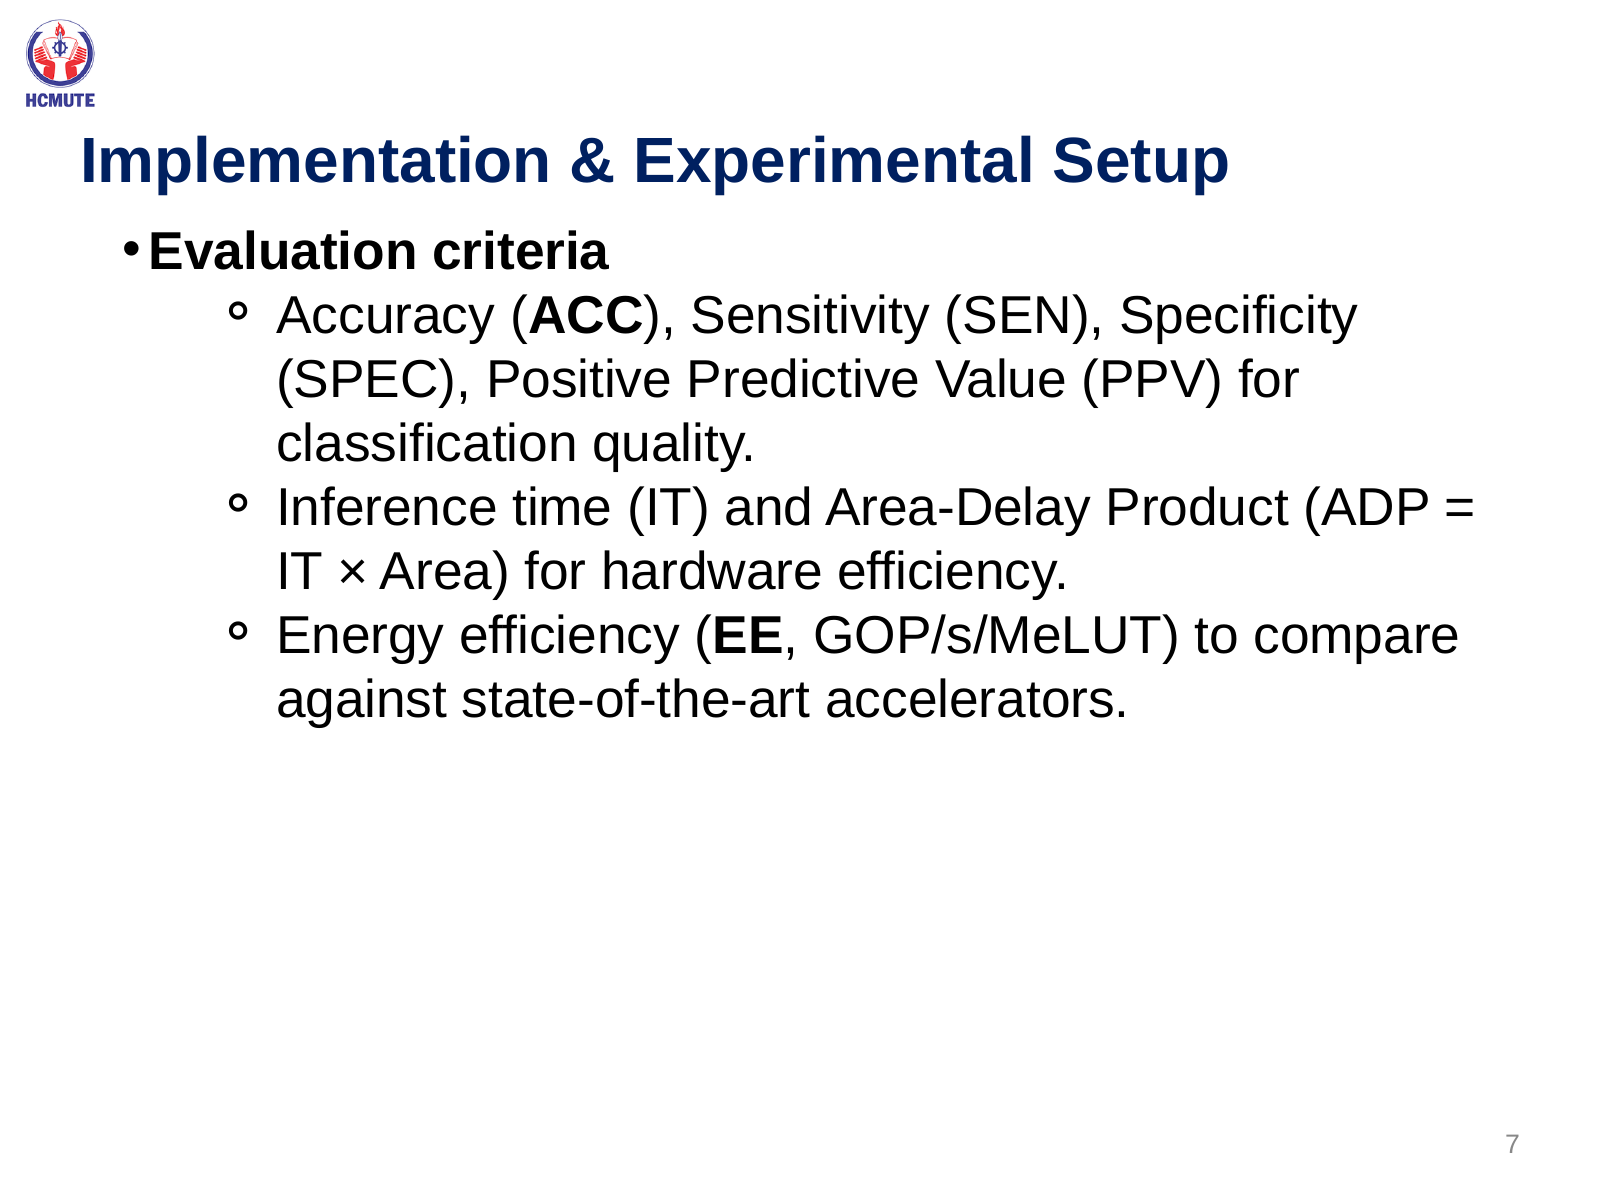

Implementation & Experimental Setup

Evaluation criteria
Accuracy (ACC), Sensitivity (SEN), Specificity (SPEC), Positive Predictive Value (PPV) for classification quality.
Inference time (IT) and Area-Delay Product (ADP = IT × Area) for hardware efficiency.
Energy efficiency (EE, GOP/s/MeLUT) to compare against state-of-the-art accelerators.

7